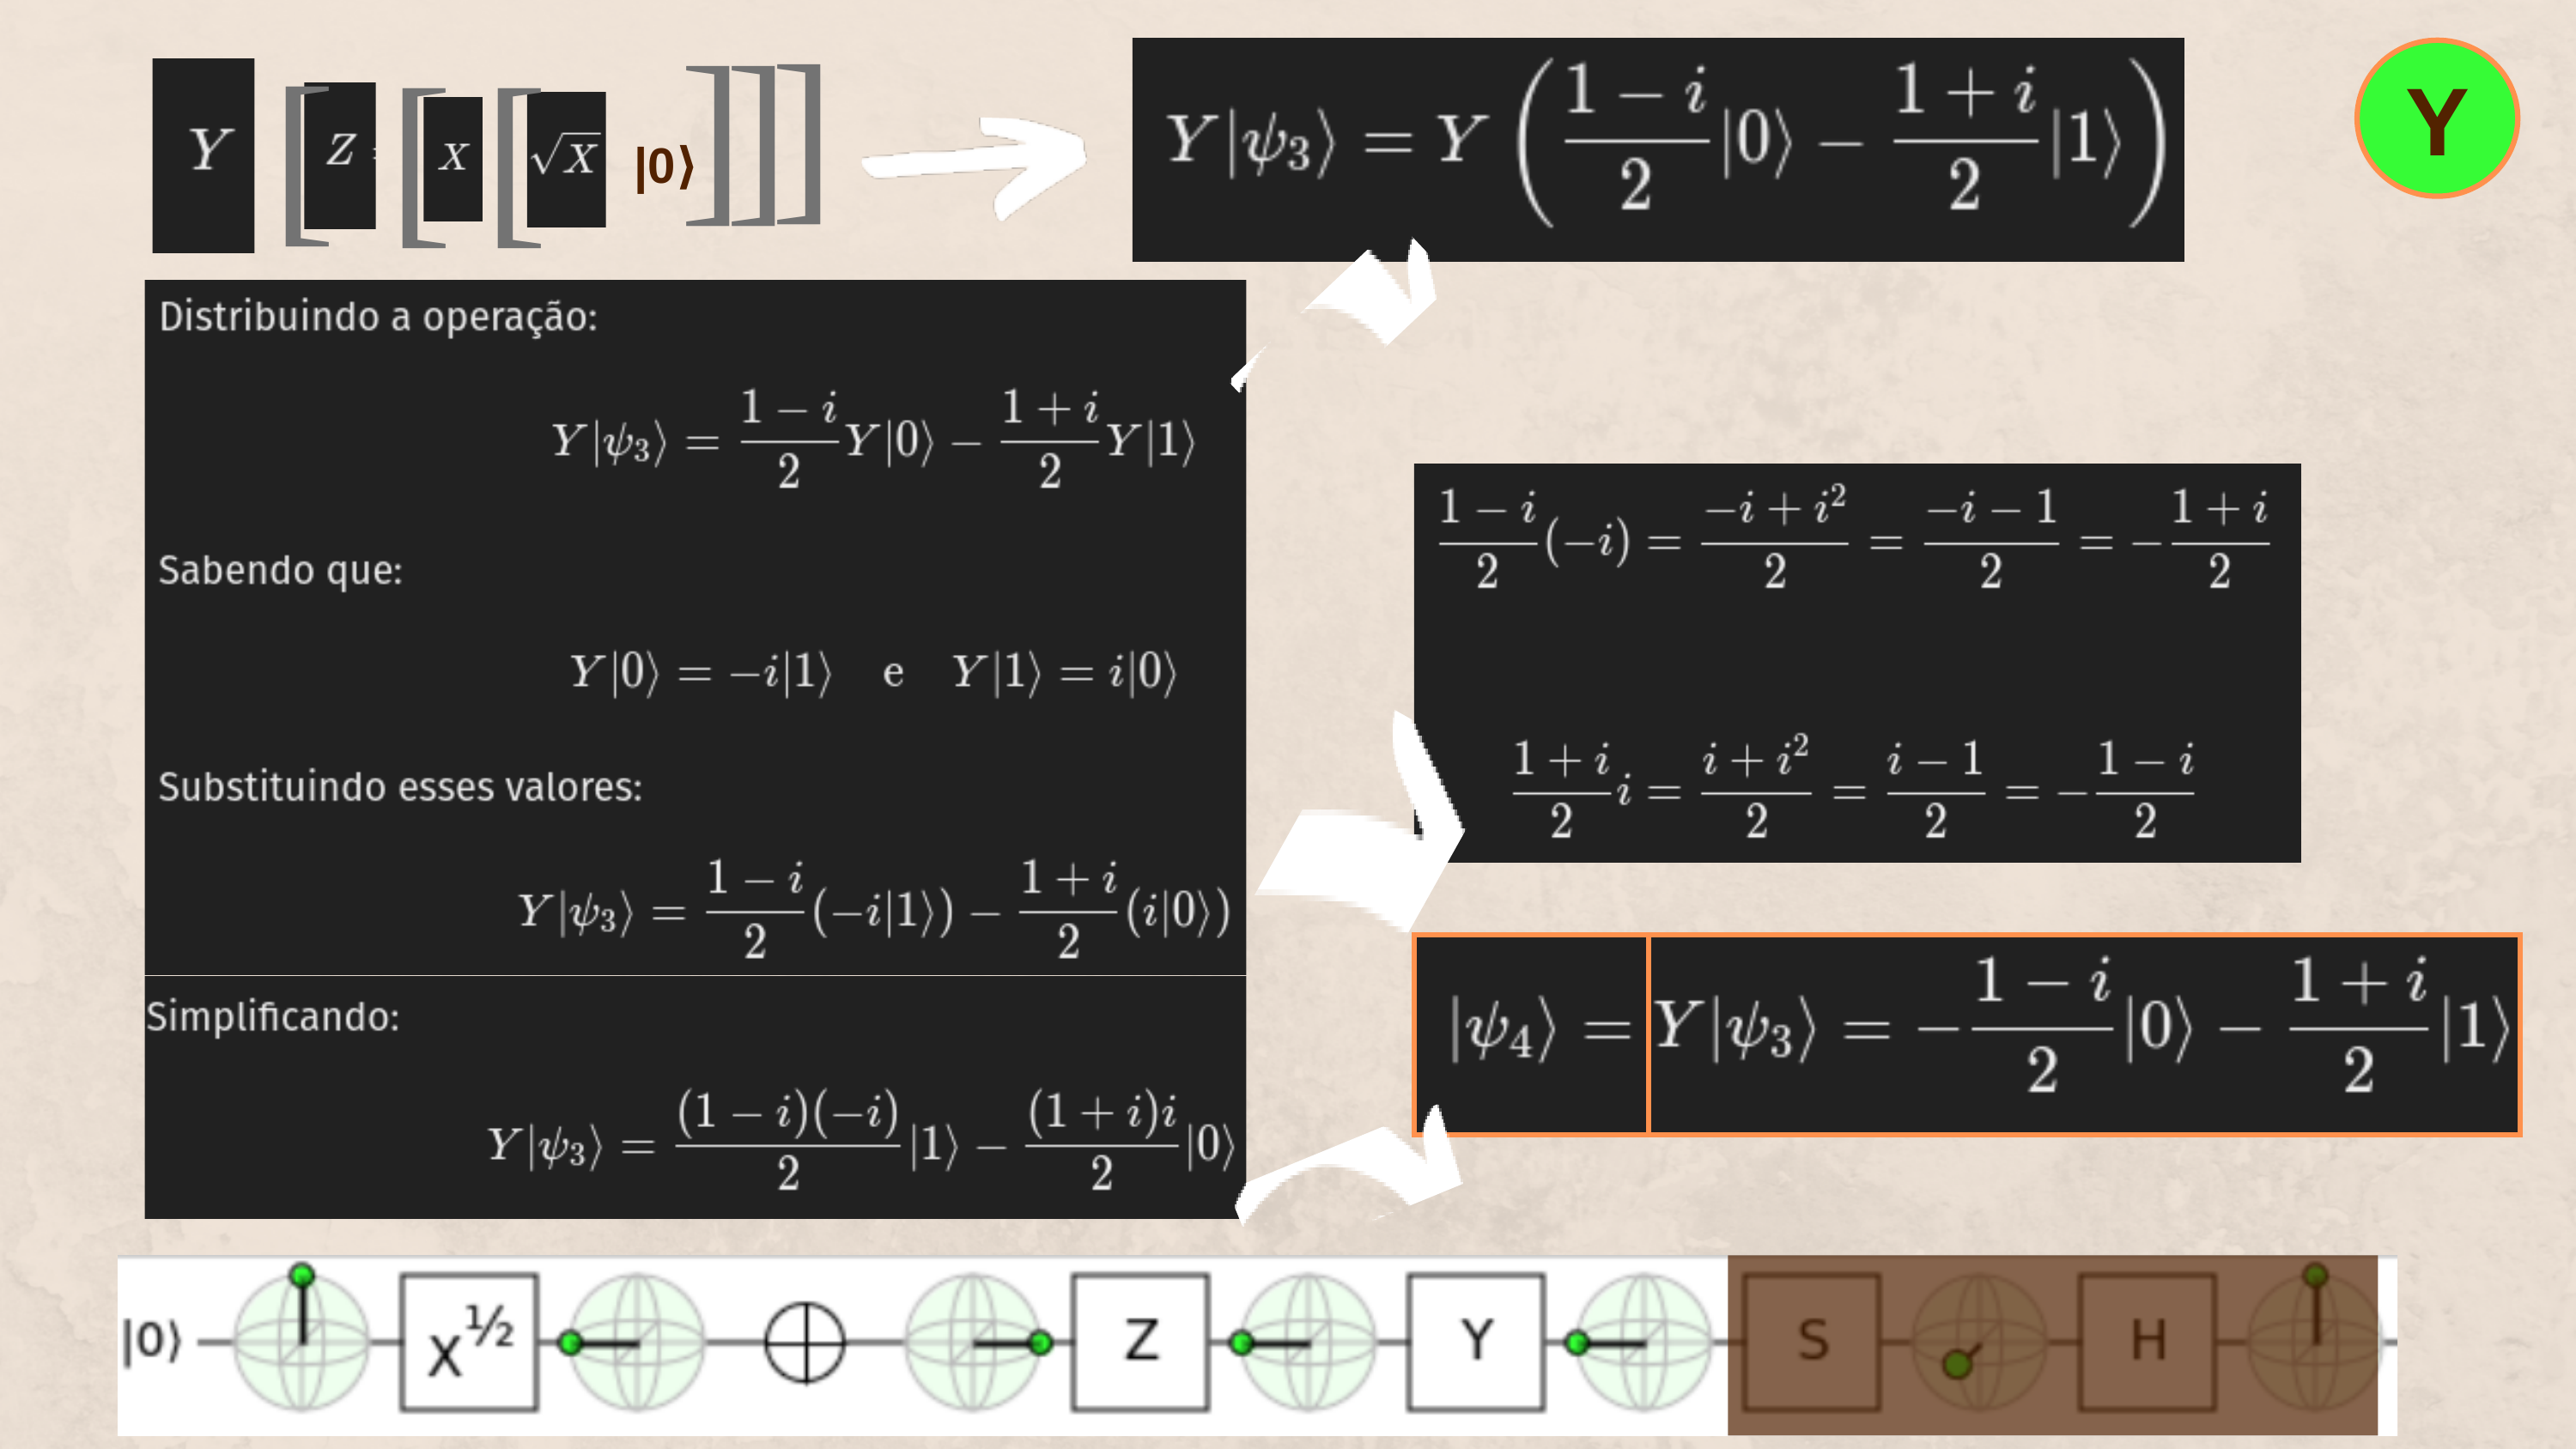

[
[
[
[
[
[

Y

|0⟩